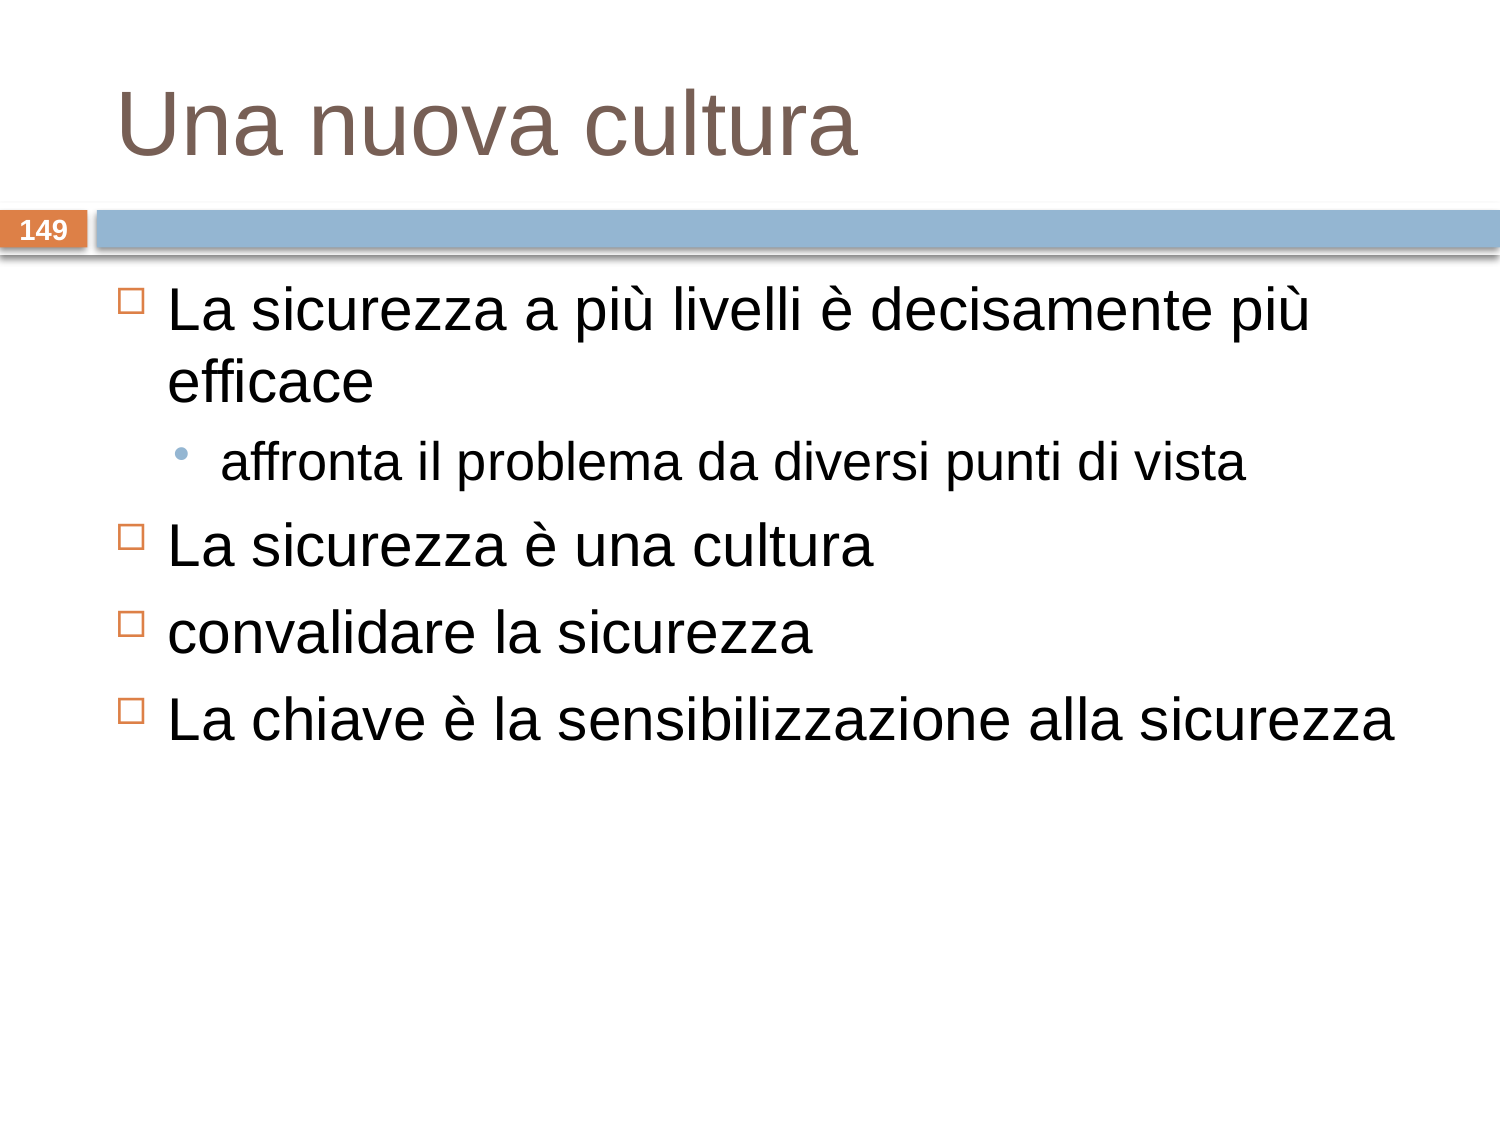

# Una nuova cultura
149
La sicurezza a più livelli è decisamente più efficace
affronta il problema da diversi punti di vista
La sicurezza è una cultura
convalidare la sicurezza
La chiave è la sensibilizzazione alla sicurezza